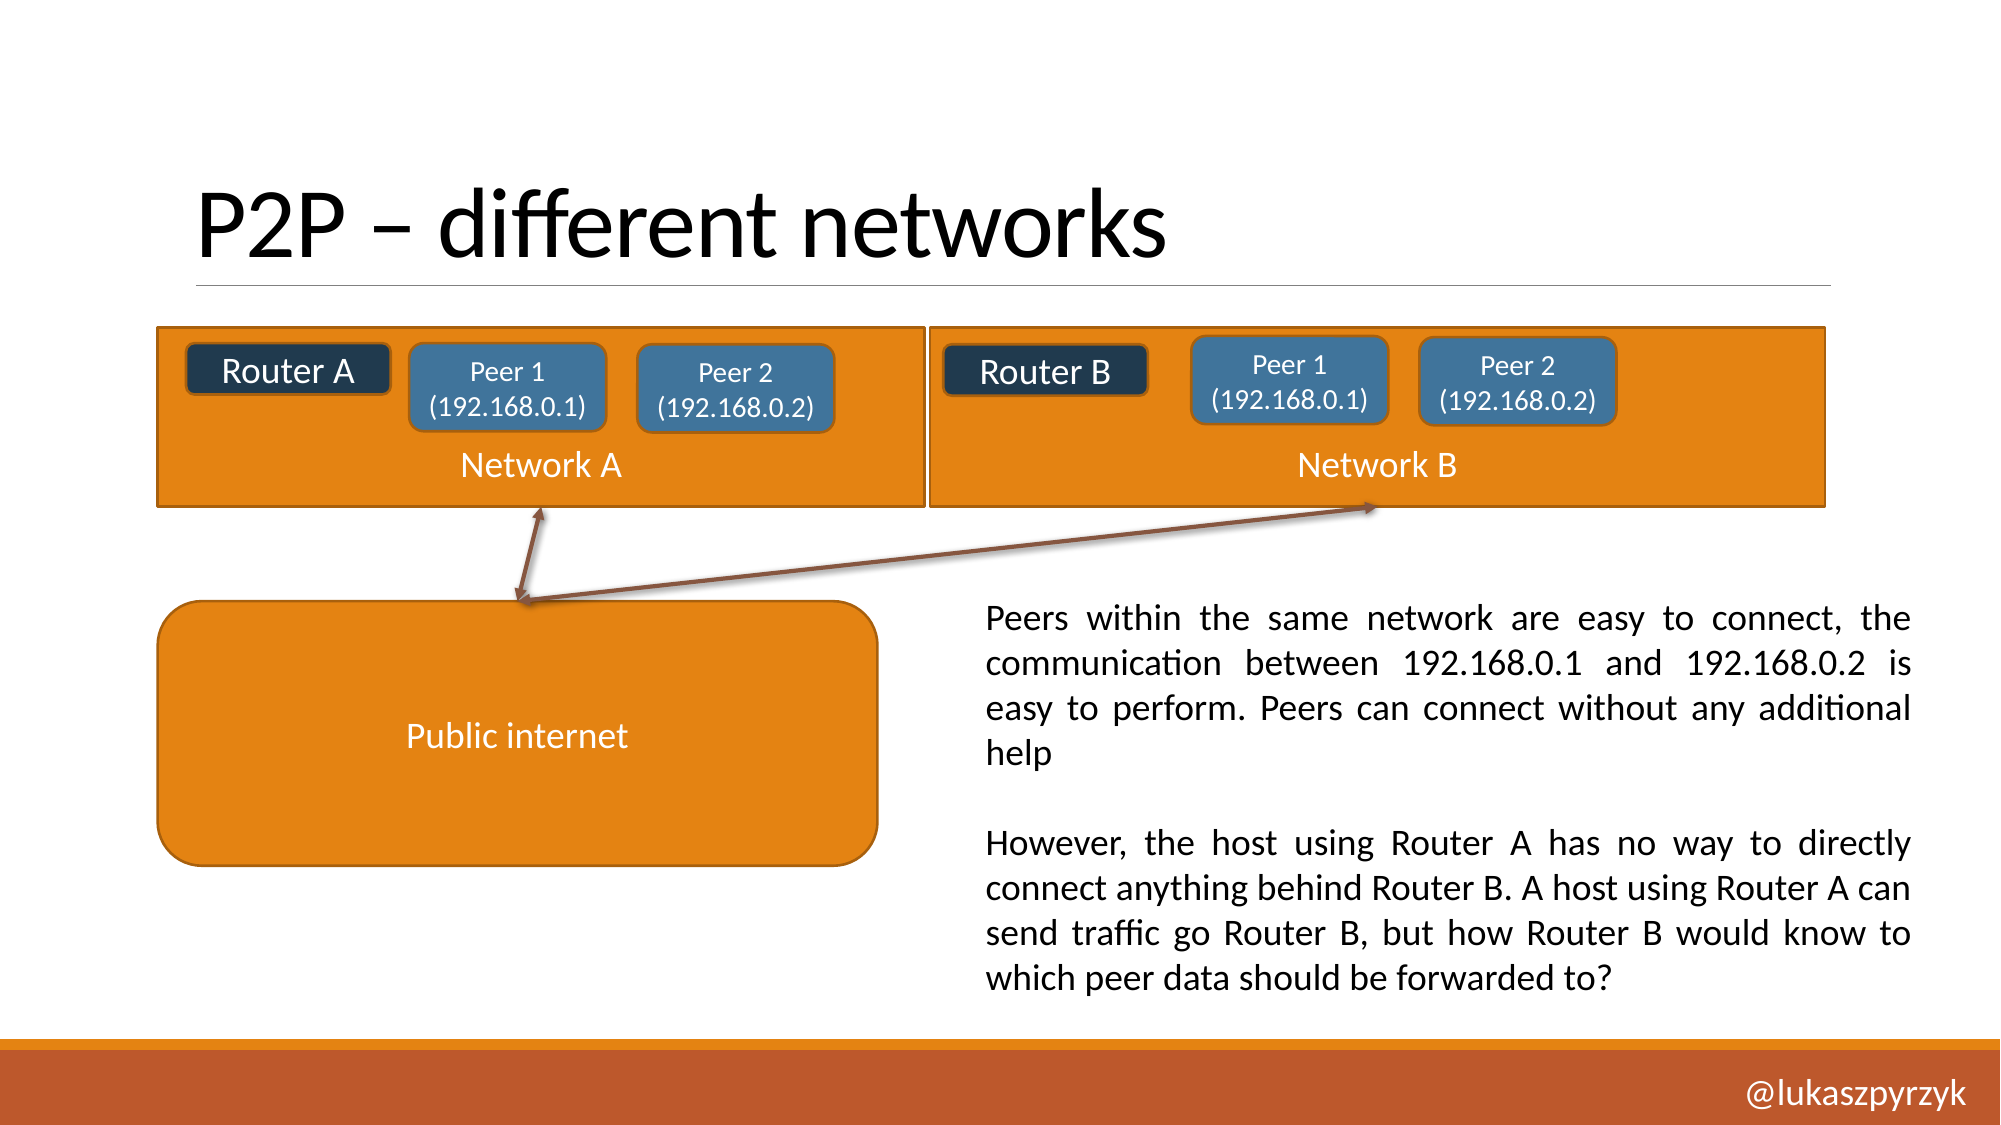

# P2P – different networks

Network A
Network B
Peer 1 (192.168.0.1)
Peer 2 (192.168.0.2)
Router A
Peer 1 (192.168.0.1)
Peer 2 (192.168.0.2)
Router B
Peers within the same network are easy to connect, the communication between 192.168.0.1 and 192.168.0.2 is easy to perform. Peers can connect without any additional help

However, the host using Router A has no way to directly connect anything behind Router B. A host using Router A can send traffic go Router B, but how Router B would know to which peer data should be forwarded to?
Public internet
@lukaszpyrzyk